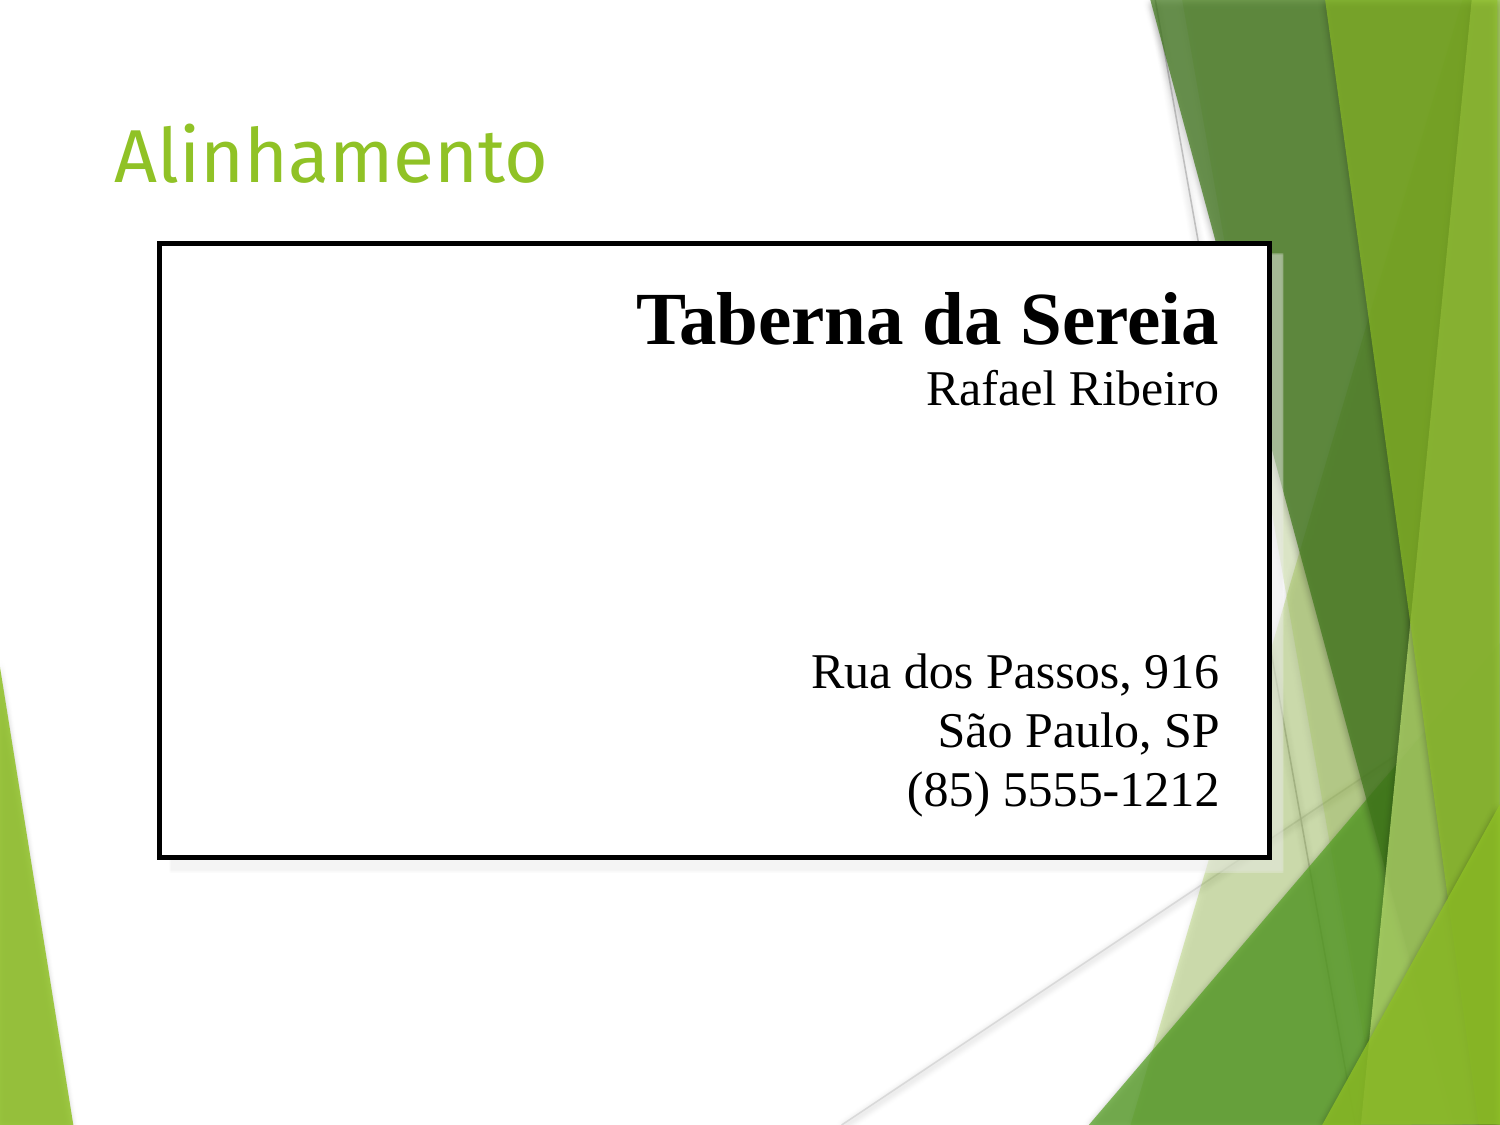

Alinhamento

Taberna da Sereia
Rafael Ribeiro
Rua dos Passos, 916
São Paulo, SP
(85) 5555-1212